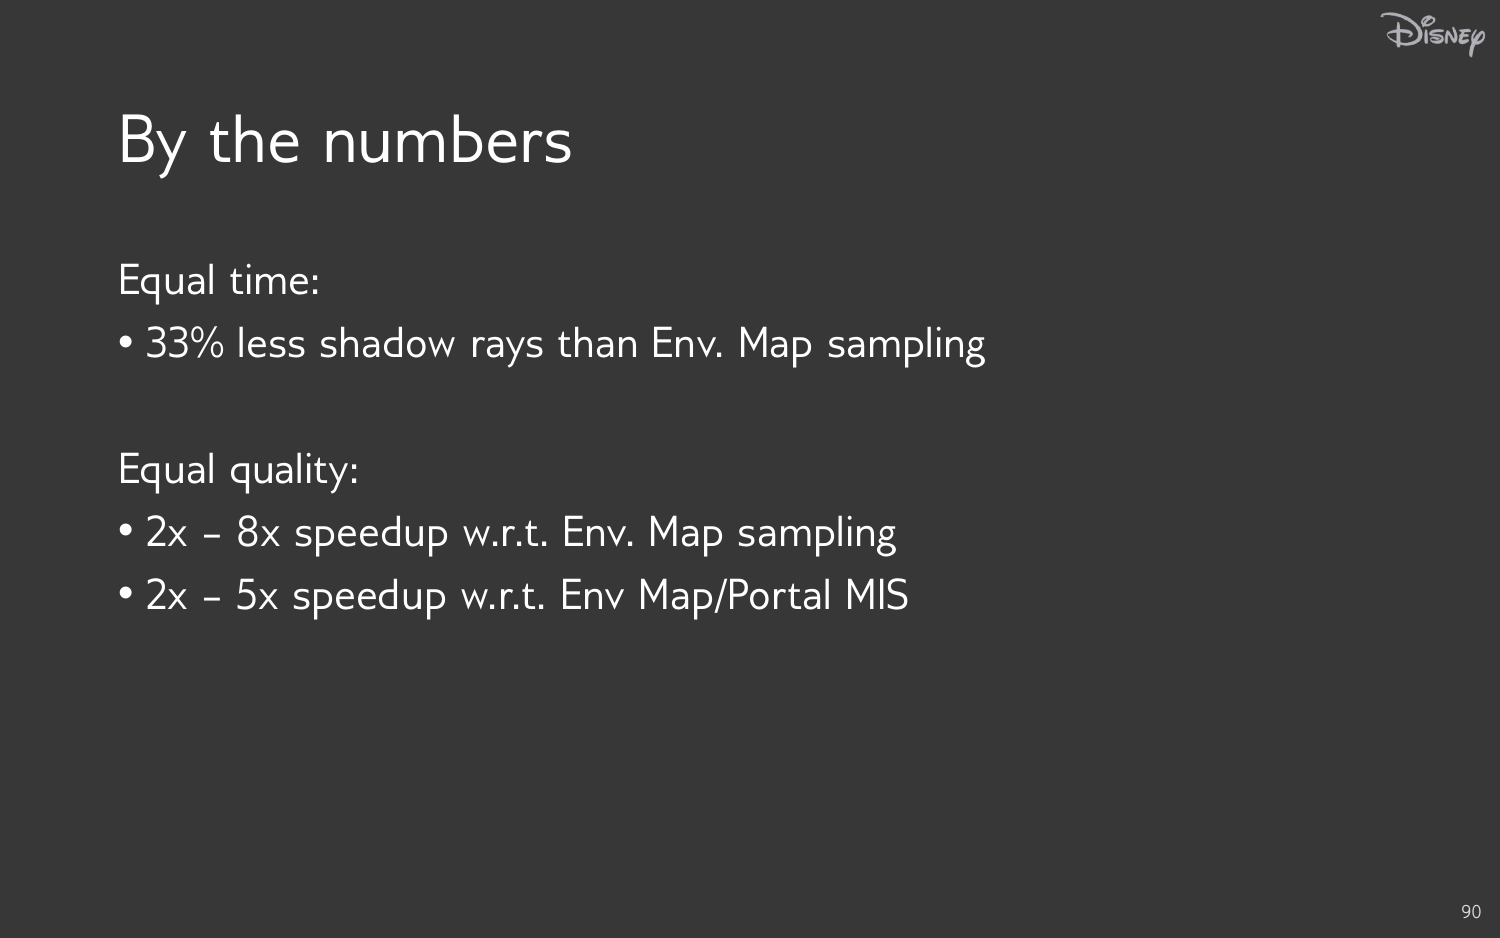

# By the numbers
Equal time:
33% less shadow rays than Env. Map sampling

Equal quality:
2x – 8x speedup w.r.t. Env. Map sampling
2x – 5x speedup w.r.t. Env Map/Portal MIS

90